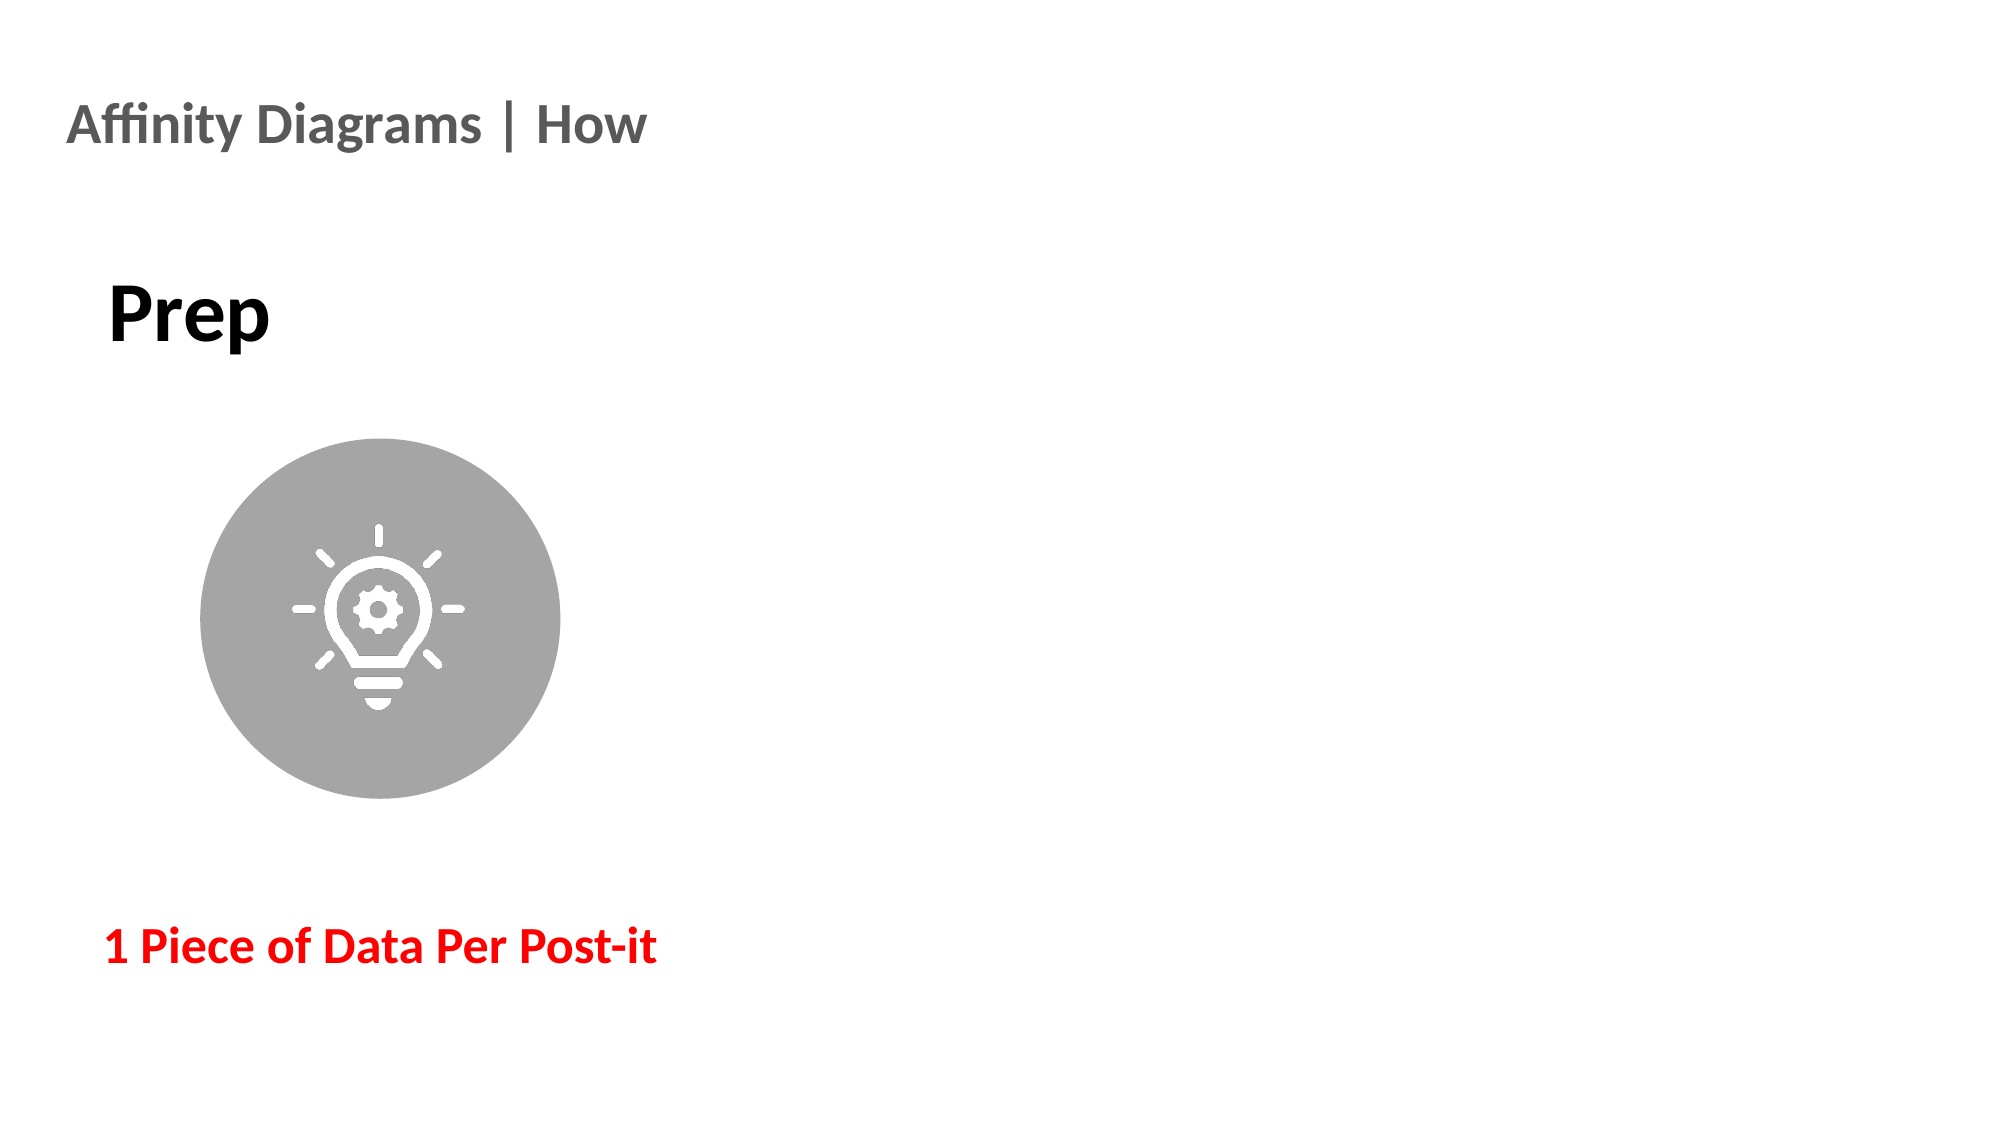

Affinity Diagrams | How

Prep

1 Piece of Data Per Post-it